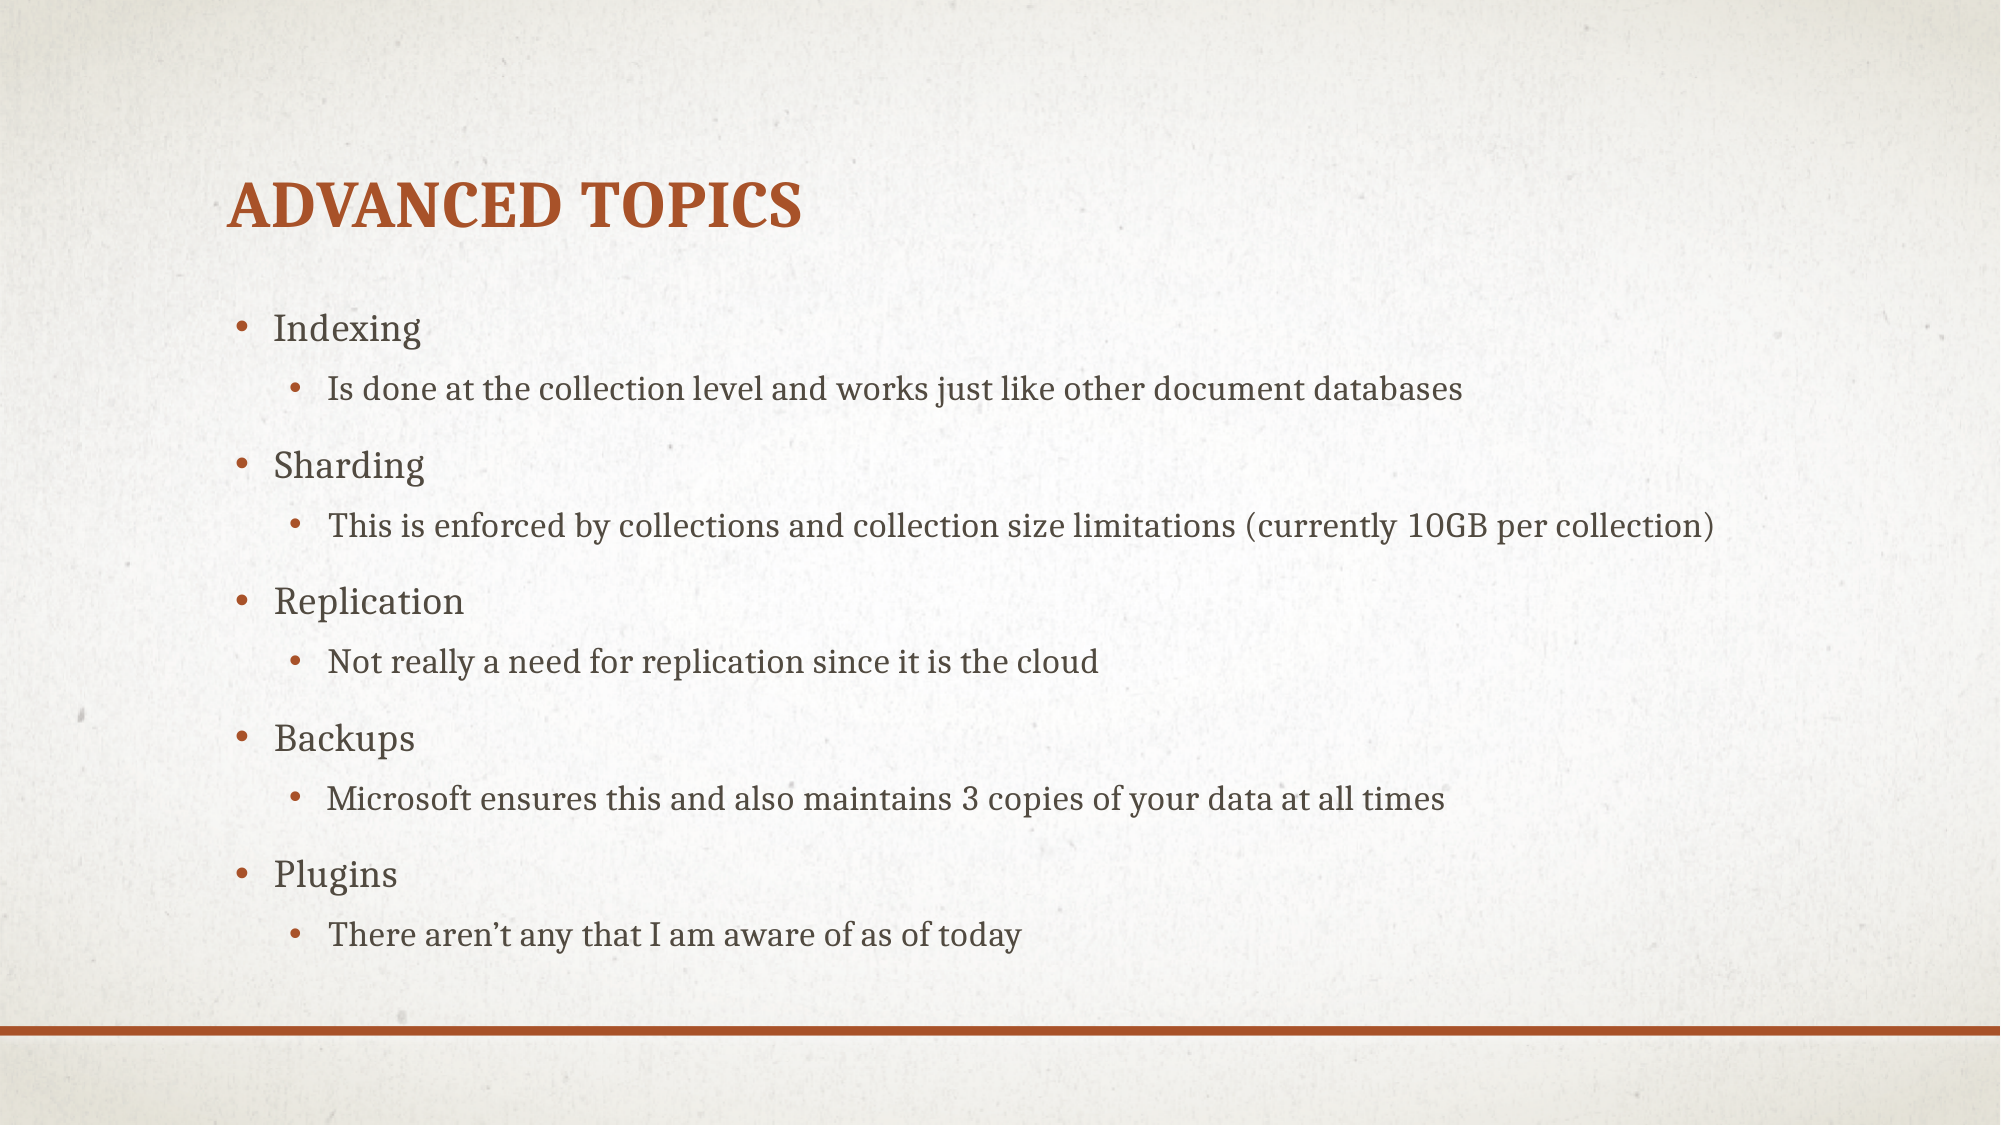

# Advanced Topics
Indexing
Is done at the collection level and works just like other document databases
Sharding
This is enforced by collections and collection size limitations (currently 10GB per collection)
Replication
Not really a need for replication since it is the cloud
Backups
Microsoft ensures this and also maintains 3 copies of your data at all times
Plugins
There aren’t any that I am aware of as of today